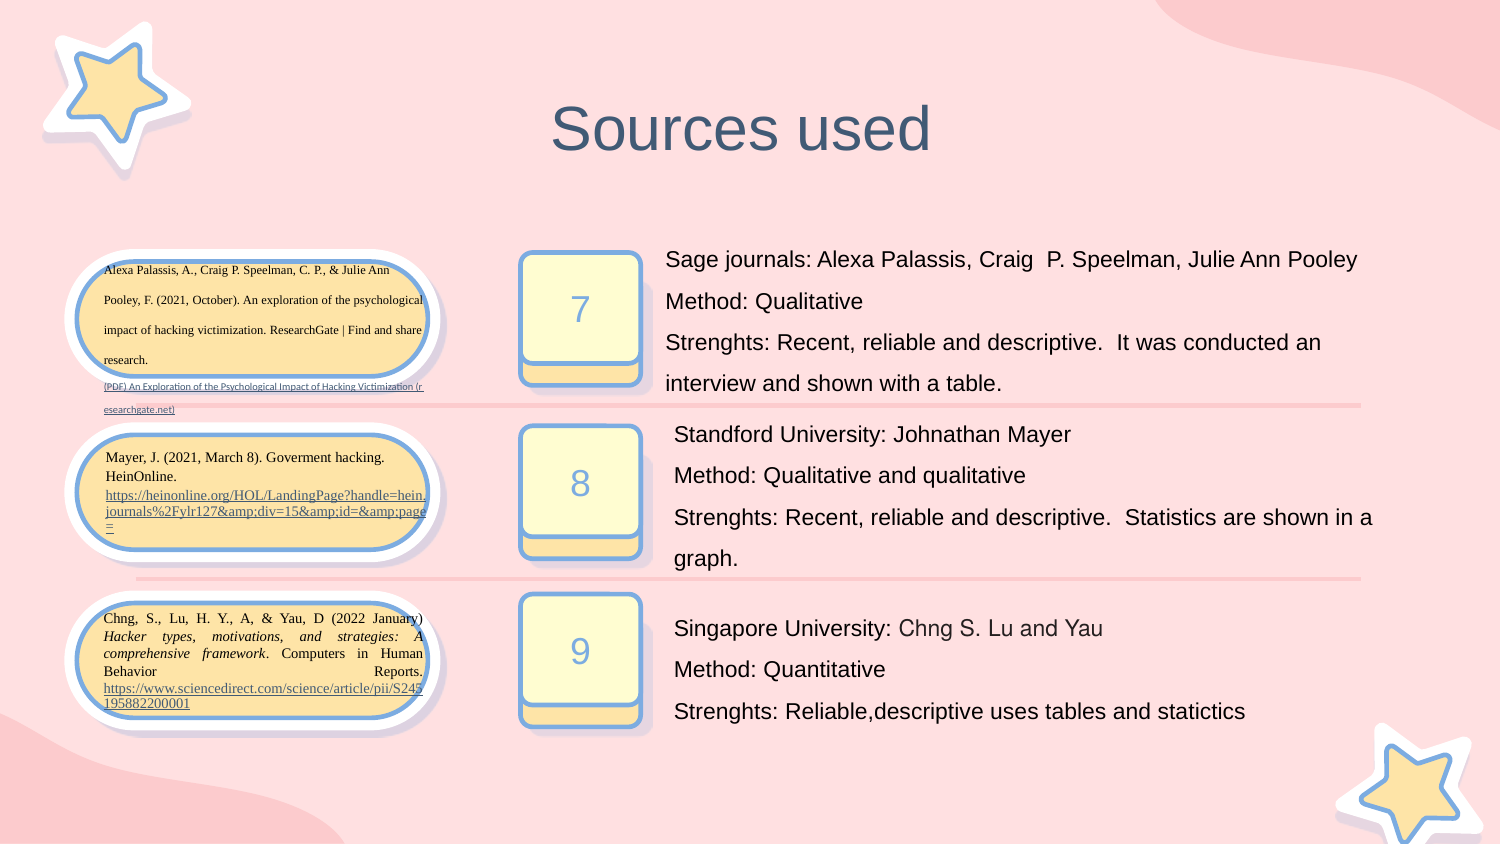

# Sources used
Sage journals: Alexa Palassis, Craig  P. Speelman, Julie Ann Pooley
Method: Qualitative
Strenghts: Recent, reliable and descriptive.  It was conducted an interview and shown with a table.
Alexa Palassis, A., Craig P. Speelman, C. P., & Julie Ann Pooley, F. (2021, October). An exploration of the psychological impact of hacking victimization. ResearchGate | Find and share research. (PDF) An Exploration of the Psychological Impact of Hacking Victimization (researchgate.net)

7

Standford University: Johnathan Mayer
Method: Qualitative and qualitative
Strenghts: Recent, reliable and descriptive.  Statistics are shown in a graph.

8

Mayer, J. (2021, March 8). Goverment hacking. HeinOnline. https://heinonline.org/HOL/LandingPage?handle=hein.journals%2Fylr127&amp;div=15&amp;id=&amp;page=

9

Singapore University: Chng S. Lu and Yau
Method: Quantitative
Strenghts: Reliable,descriptive uses tables and statictics
Chng, S., Lu, H. Y., A, & Yau, D (2022 January) Hacker types, motivations, and strategies: A comprehensive framework. Computers in Human Behavior Reports. https://www.sciencedirect.com/science/article/pii/S245195882200001